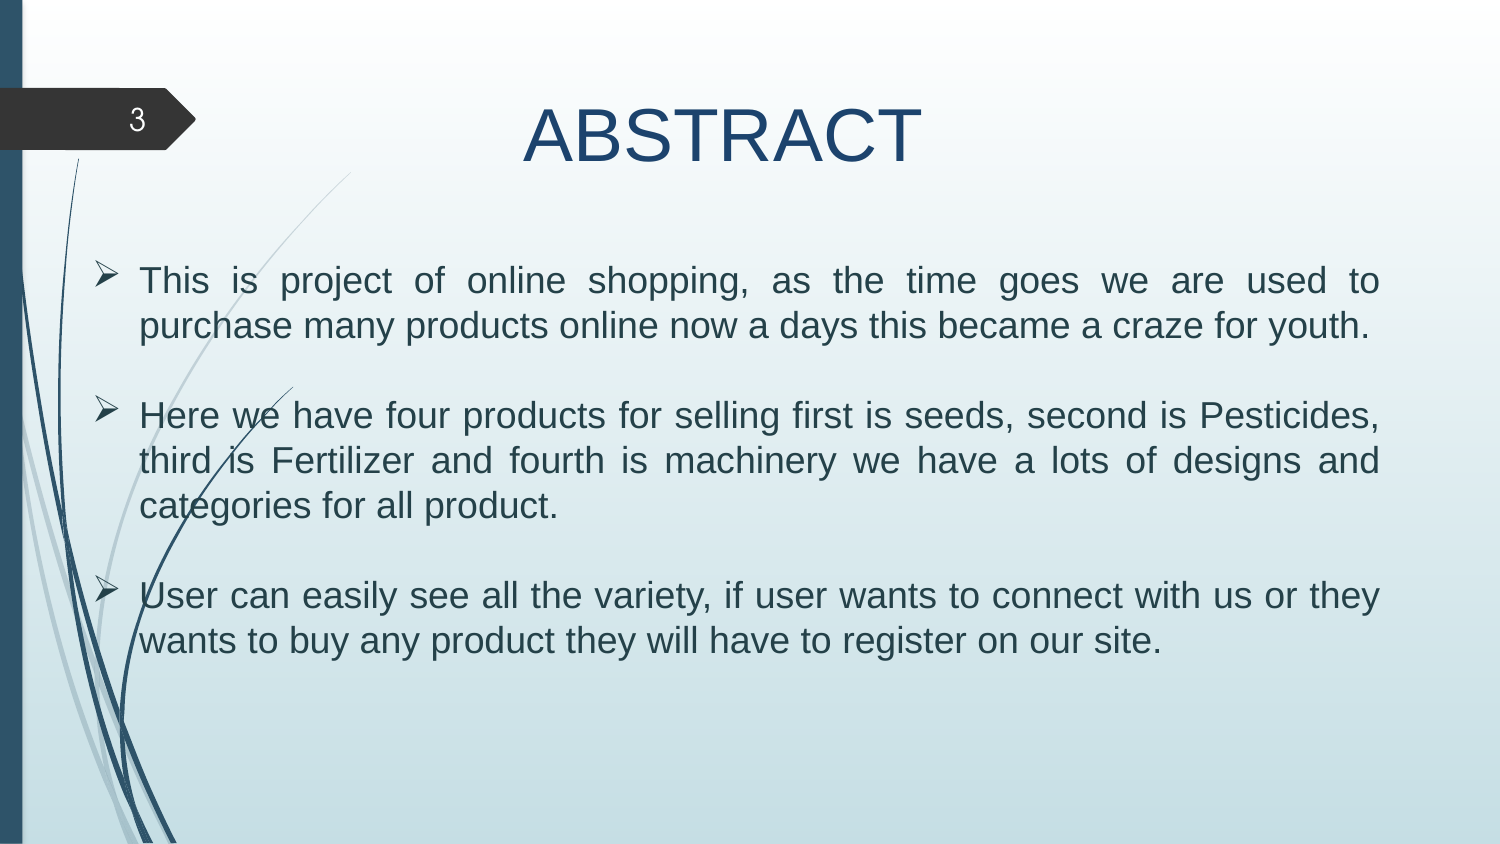

# ABSTRACT
3
This is project of online shopping, as the time goes we are used to purchase many products online now a days this became a craze for youth.

Here we have four products for selling first is seeds, second is Pesticides, third is Fertilizer and fourth is machinery we have a lots of designs and categories for all product.

User can easily see all the variety, if user wants to connect with us or they wants to buy any product they will have to register on our site.